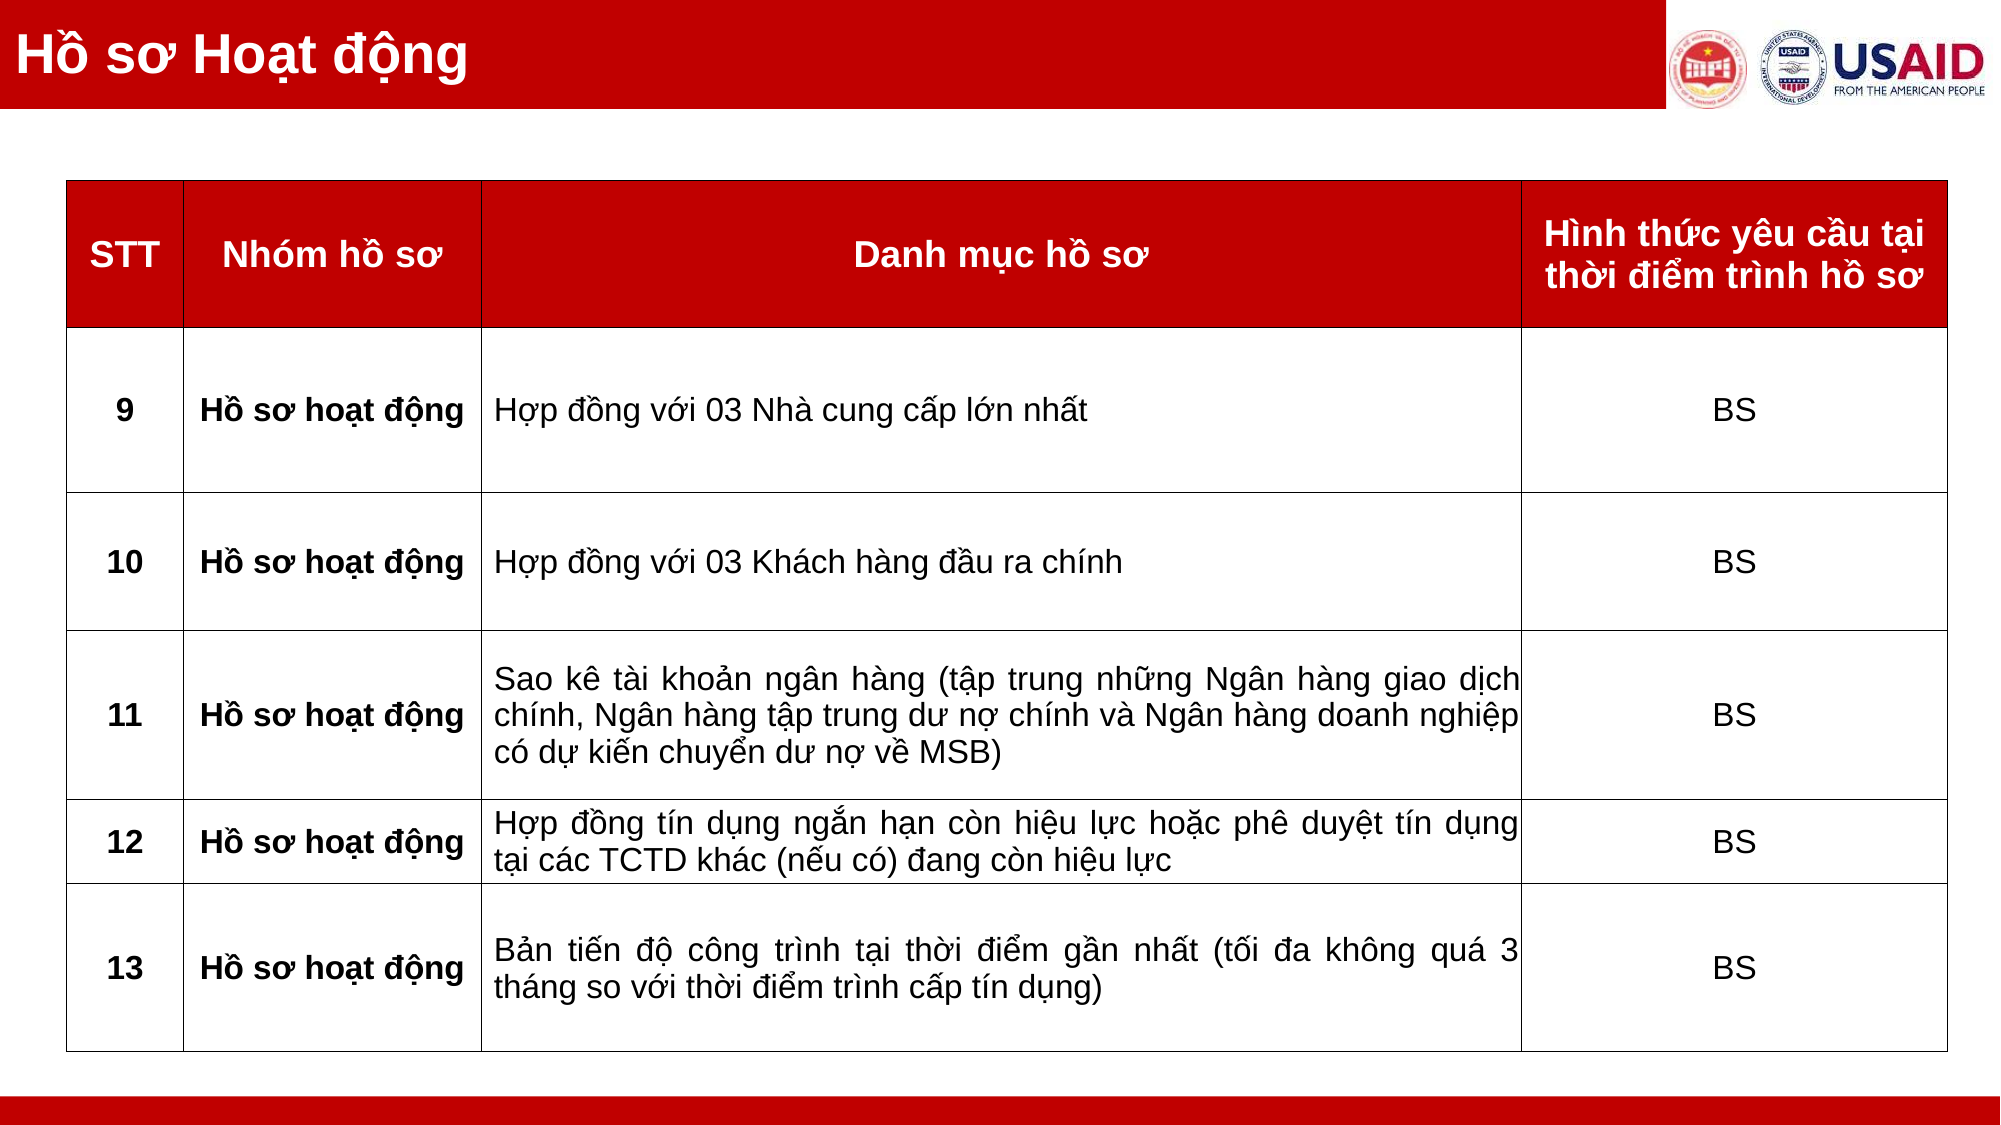

Hồ sơ Hoạt động
| STT | Nhóm hồ sơ | Danh mục hồ sơ | Hình thức yêu cầu tại thời điểm trình hồ sơ |
| --- | --- | --- | --- |
| 9 | Hồ sơ hoạt động | Hợp đồng với 03 Nhà cung cấp lớn nhất | BS |
| 10 | Hồ sơ hoạt động | Hợp đồng với 03 Khách hàng đầu ra chính | BS |
| 11 | Hồ sơ hoạt động | Sao kê tài khoản ngân hàng (tập trung những Ngân hàng giao dịch chính, Ngân hàng tập trung dư nợ chính và Ngân hàng doanh nghiệp có dự kiến chuyển dư nợ về MSB) | BS |
| 12 | Hồ sơ hoạt động | Hợp đồng tín dụng ngắn hạn còn hiệu lực hoặc phê duyệt tín dụng tại các TCTD khác (nếu có) đang còn hiệu lực | BS |
| 13 | Hồ sơ hoạt động | Bản tiến độ công trình tại thời điểm gần nhất (tối đa không quá 3 tháng so với thời điểm trình cấp tín dụng) | BS |